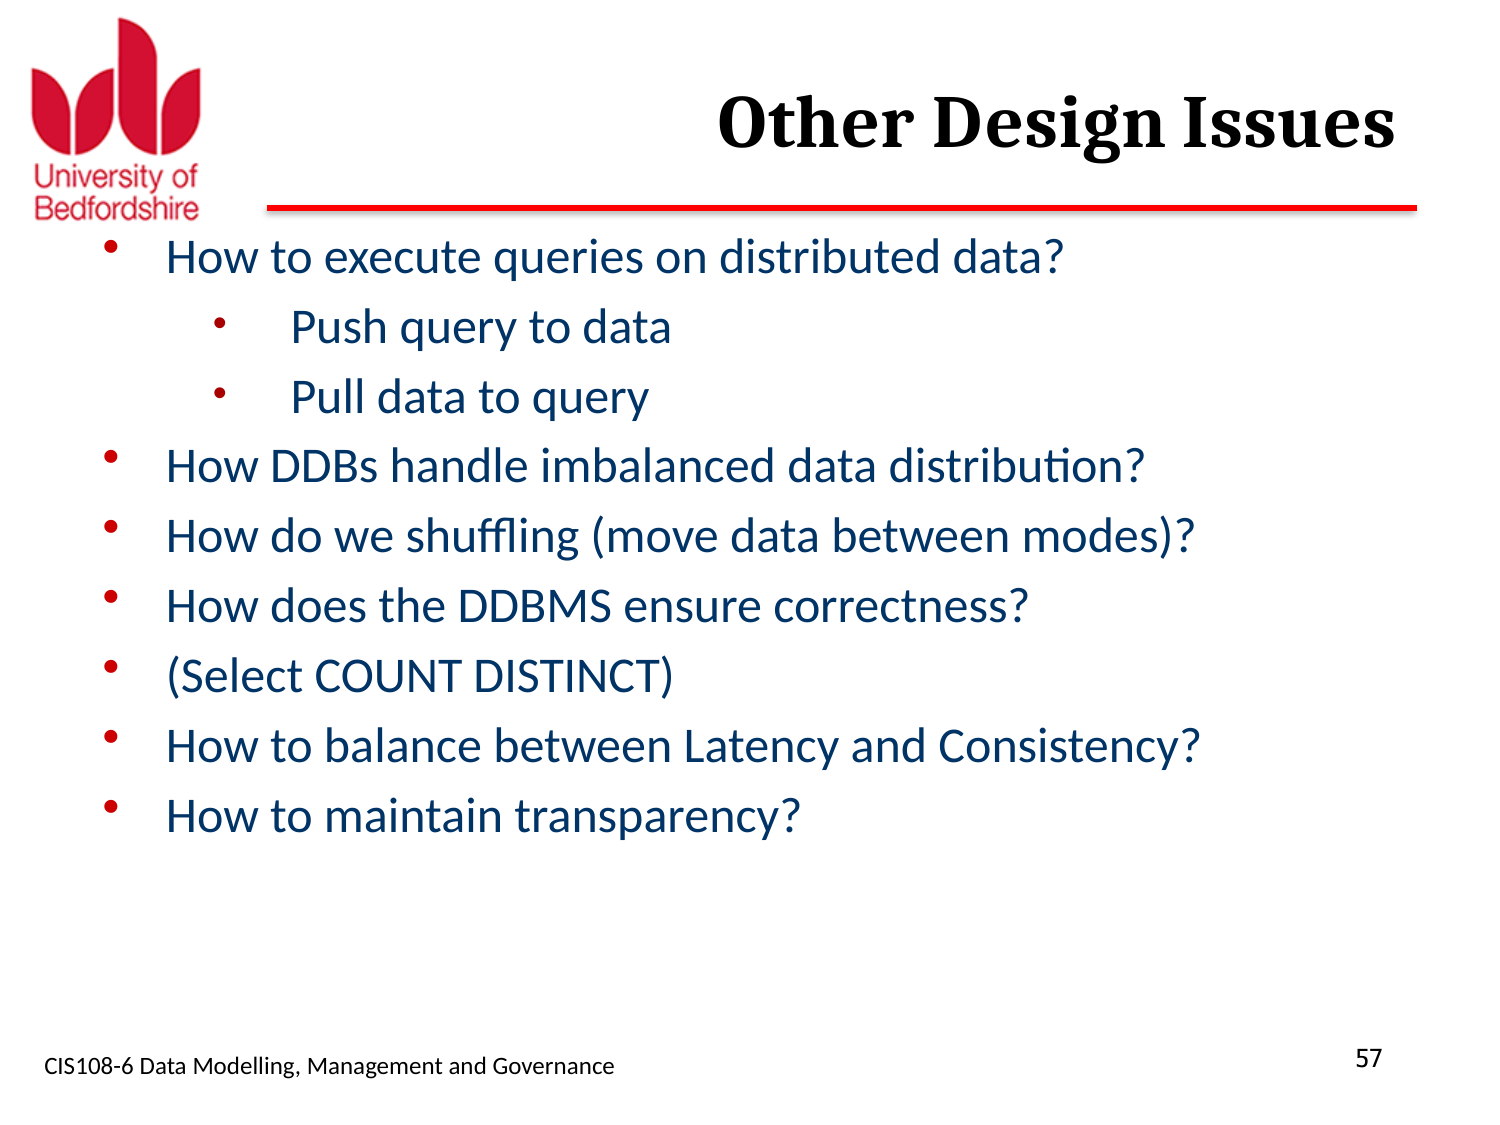

# Other Design Issues
How to execute queries on distributed data?
Push query to data
Pull data to query
How DDBs handle imbalanced data distribution?
How do we shuffling (move data between modes)?
How does the DDBMS ensure correctness?
(Select COUNT DISTINCT)
How to balance between Latency and Consistency?
How to maintain transparency?

CIS108-6 Data Modelling, Management and Governance